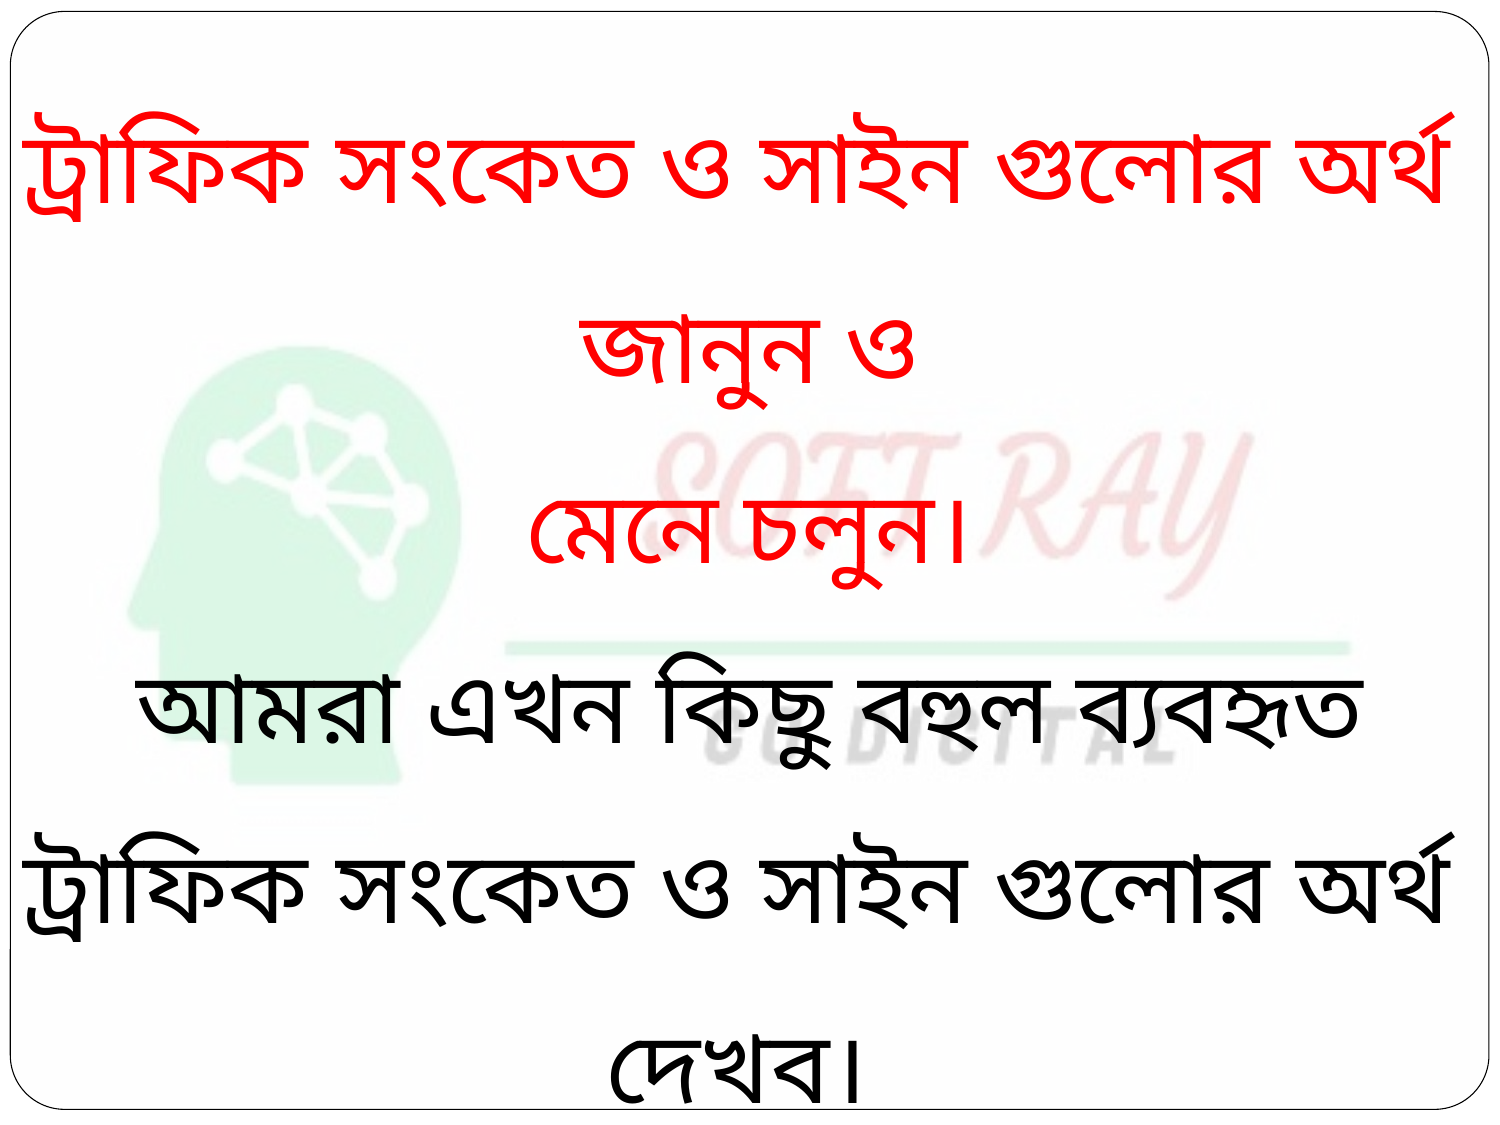

ট্রাফিক সংকেত ও সাইন গুলোর অর্থ  জানুন ও
মেনে চলুন।
আমরা এখন কিছু বহুল ব্যবহৃত ট্রাফিক সংকেত ও সাইন গুলোর অর্থ  দেখব।